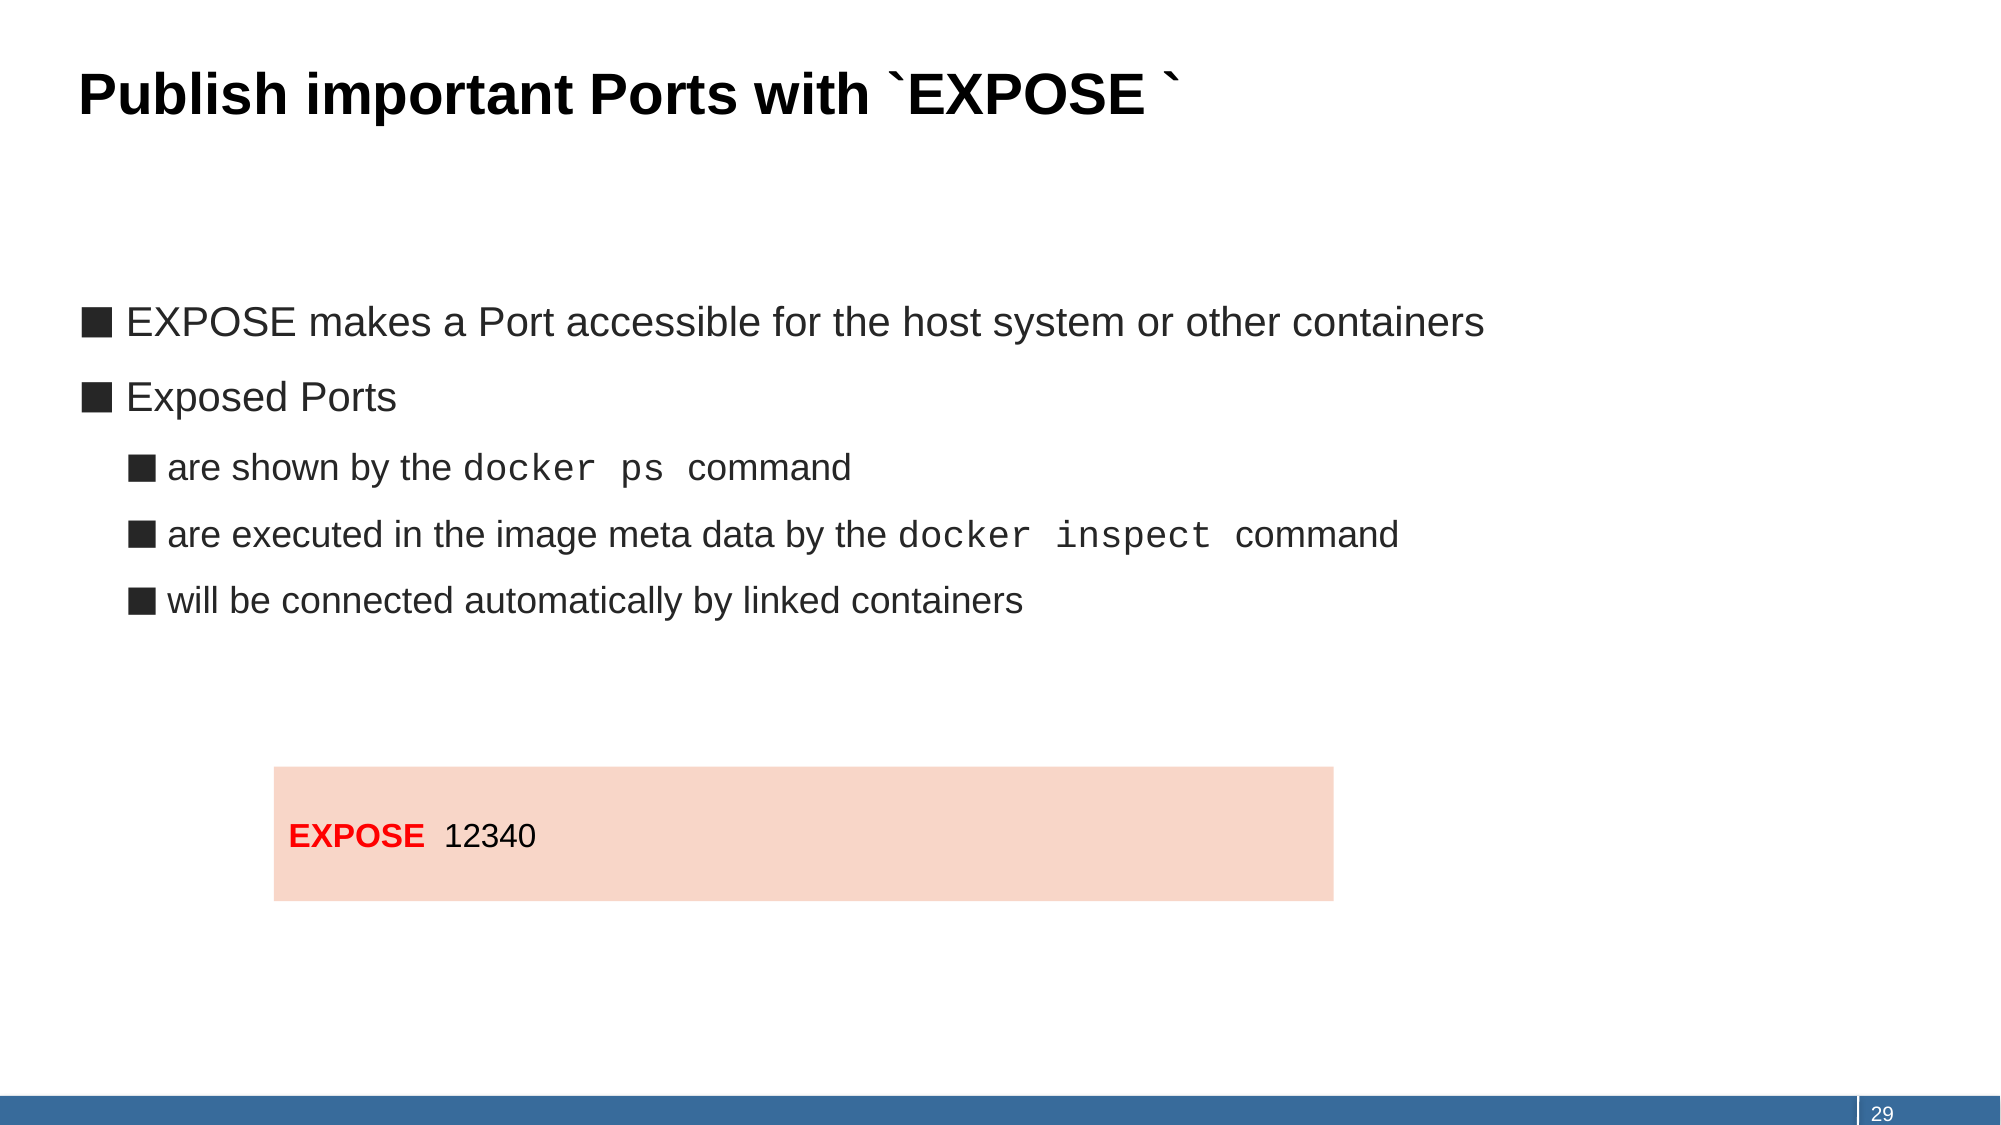

# Publish important Ports with `EXPOSE `
EXPOSE makes a Port accessible for the host system or other containers
Exposed Ports
are shown by the docker ps command
are executed in the image meta data by the docker inspect command
will be connected automatically by linked containers

EXPOSE  12340

29